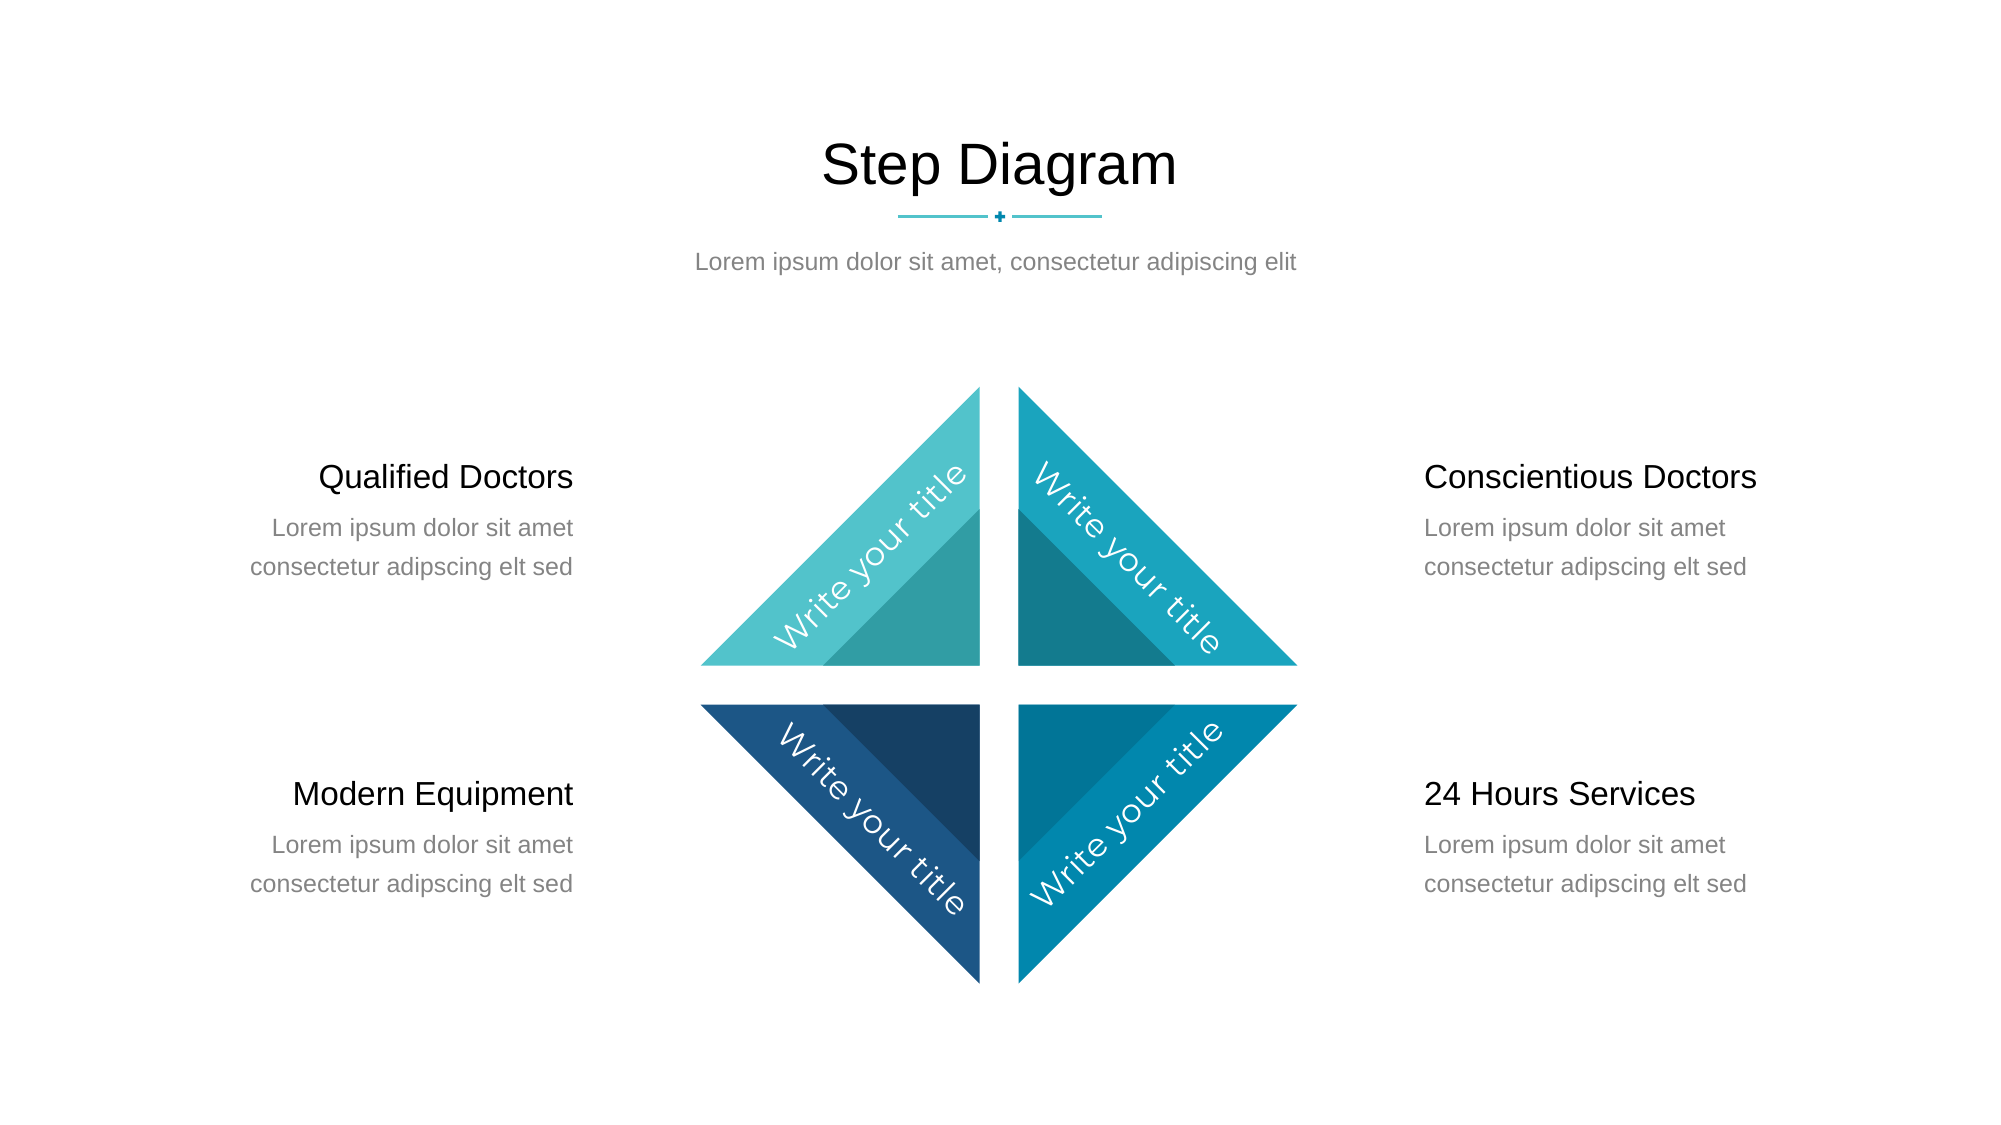

Step Diagram

Lorem ipsum dolor sit amet, consectetur adipiscing elit

Write your title
Write your title
Write your title
Write your title
Qualified Doctors
Conscientious Doctors
Lorem ipsum dolor sit amet consectetur adipscing elt sed
Lorem ipsum dolor sit amet consectetur adipscing elt sed
Modern Equipment
24 Hours Services
Lorem ipsum dolor sit amet consectetur adipscing elt sed
Lorem ipsum dolor sit amet consectetur adipscing elt sed